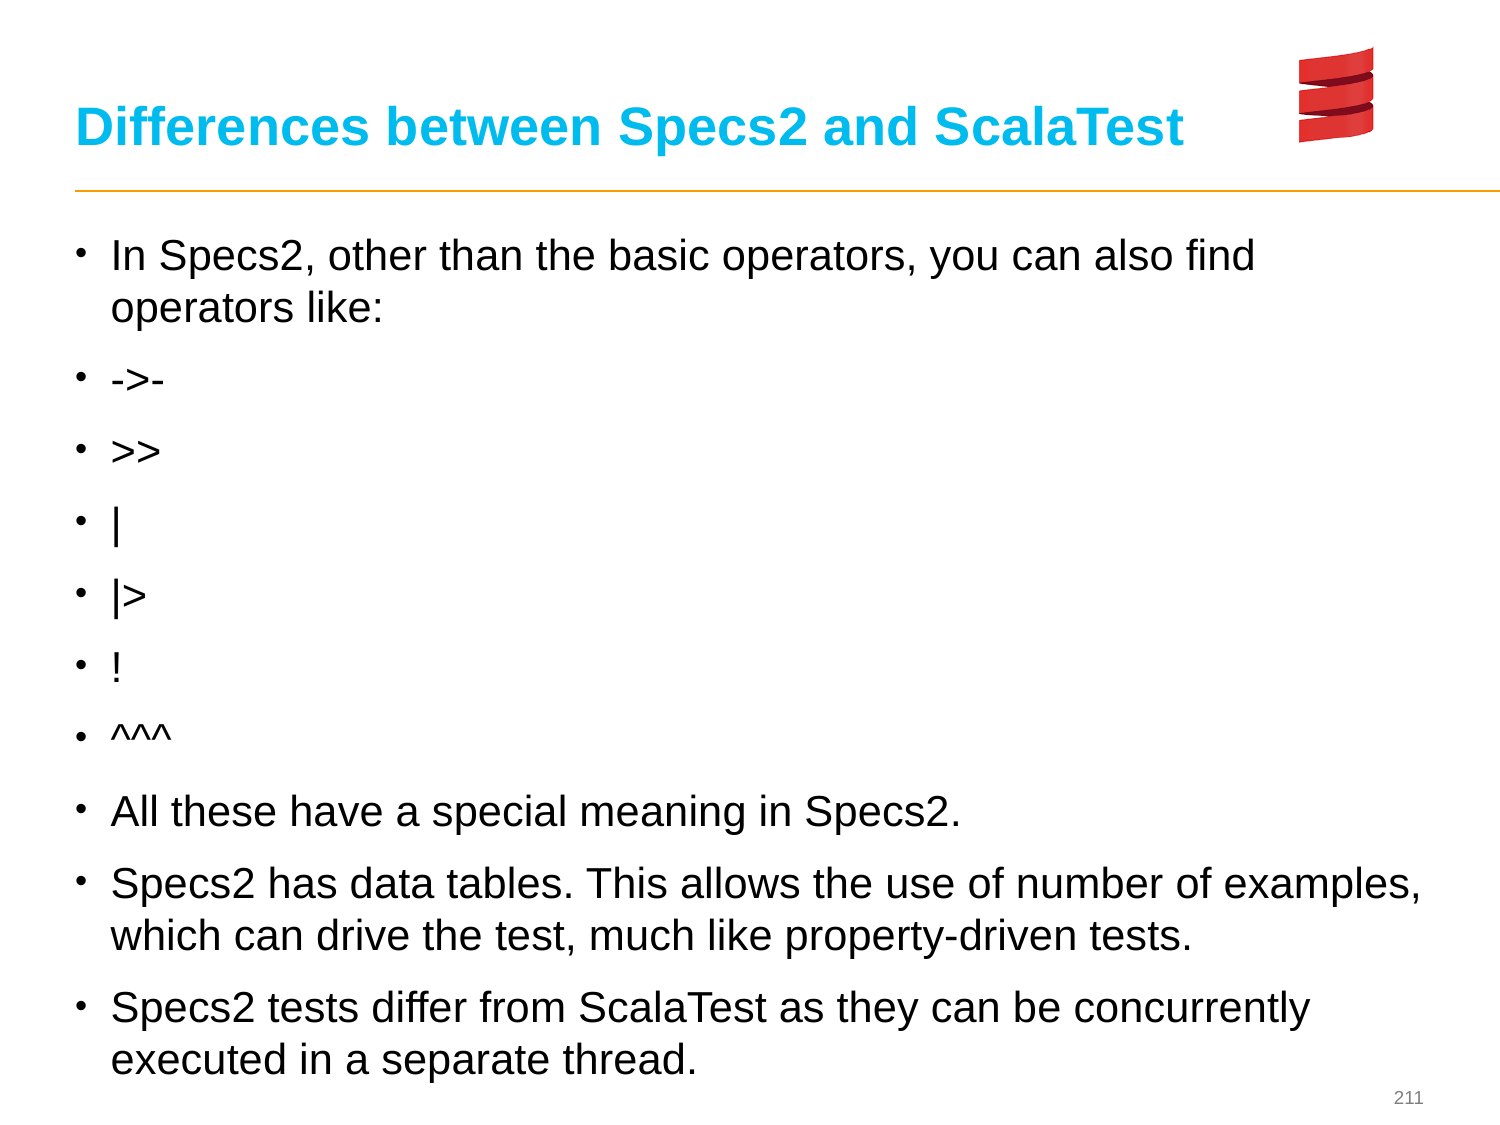

# Differences between Specs2 and ScalaTest
In Specs2, other than the basic operators, you can also find operators like:
->-
>>
|
|>
!
^^^
All these have a special meaning in Specs2.
Specs2 has data tables. This allows the use of number of examples, which can drive the test, much like property-driven tests.
Specs2 tests differ from ScalaTest as they can be concurrently executed in a separate thread.